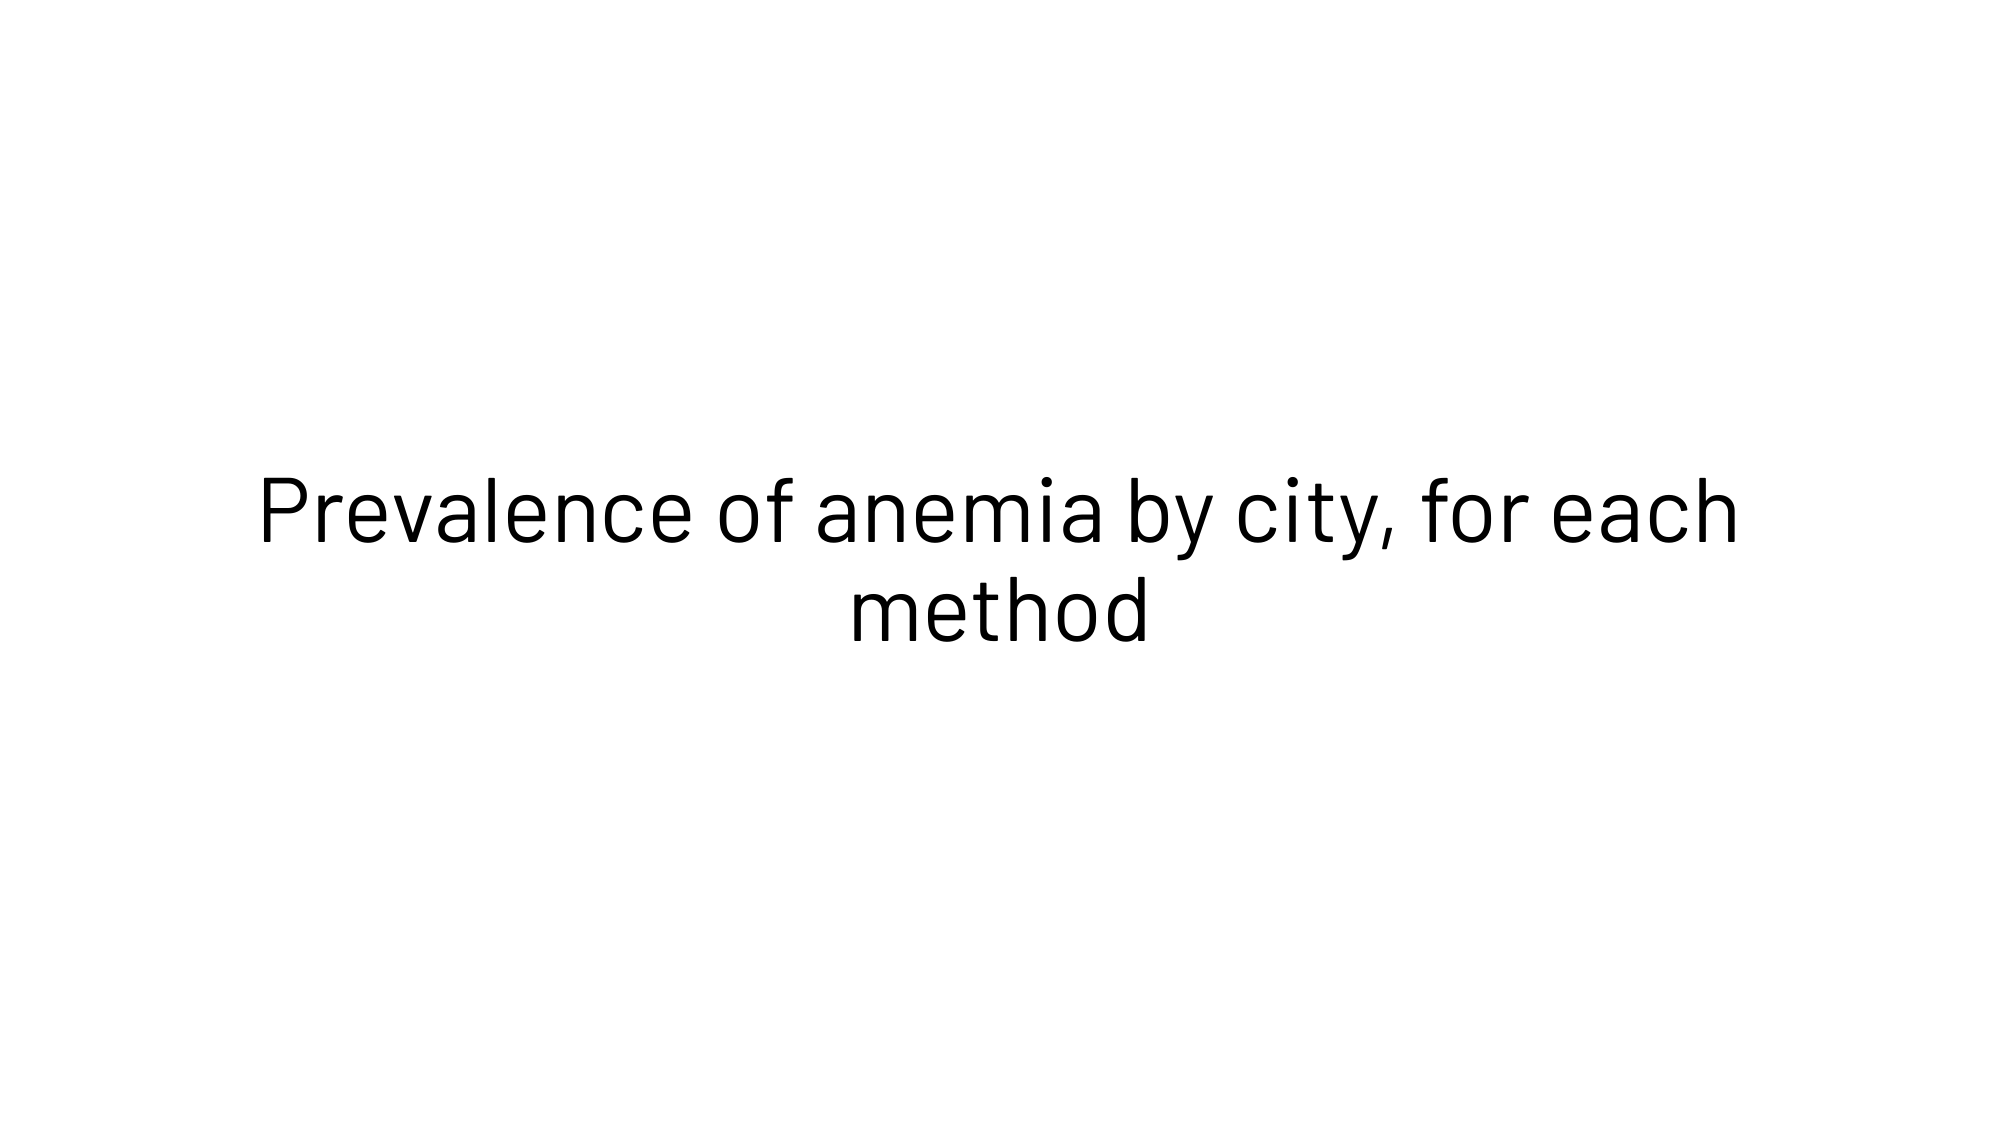

# Prevalence of anemia by city, for each method